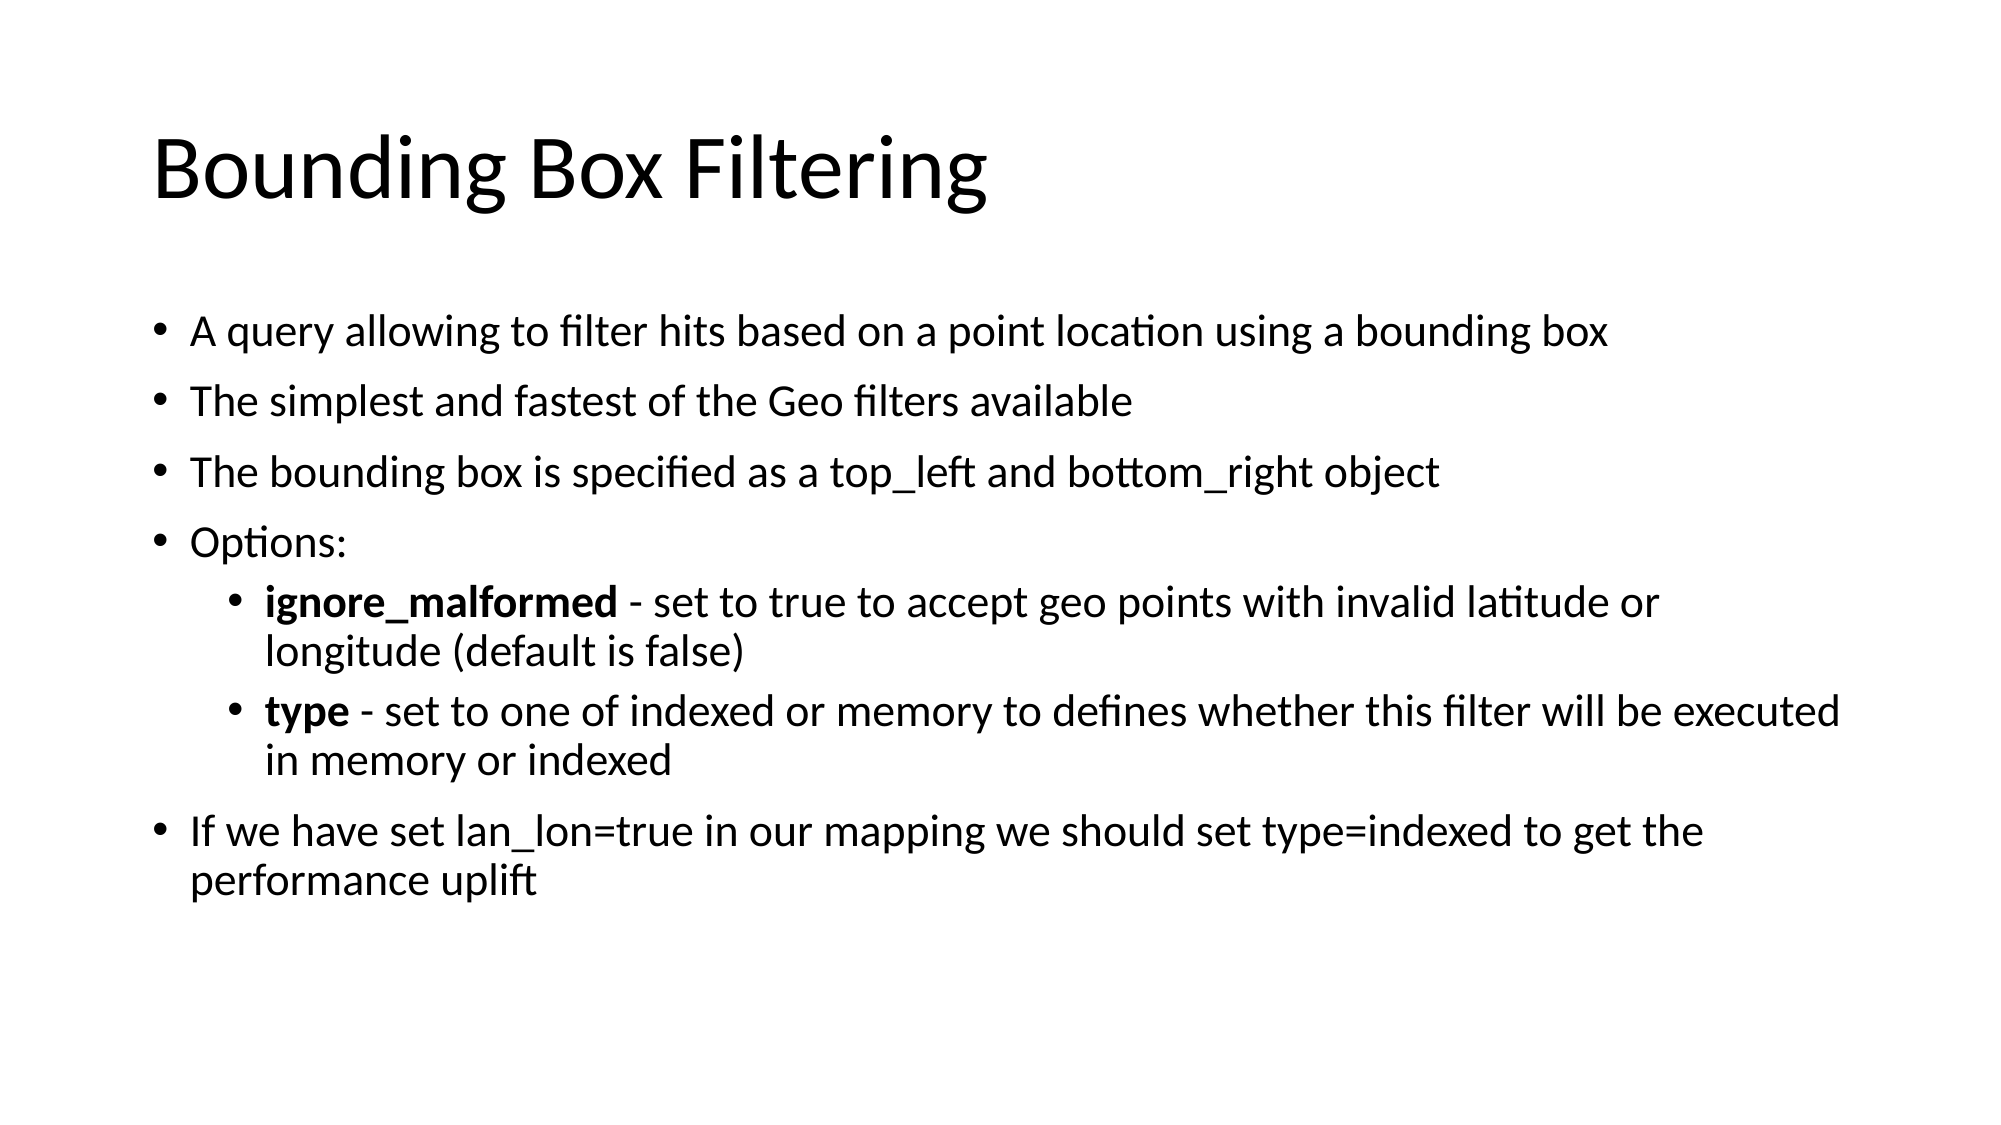

# Bounding Box Filtering
A query allowing to filter hits based on a point location using a bounding box
The simplest and fastest of the Geo filters available
The bounding box is specified as a top_left and bottom_right object
Options:
ignore_malformed - set to true to accept geo points with invalid latitude or longitude (default is false)
type - set to one of indexed or memory to defines whether this filter will be executed in memory or indexed
If we have set lan_lon=true in our mapping we should set type=indexed to get the performance uplift